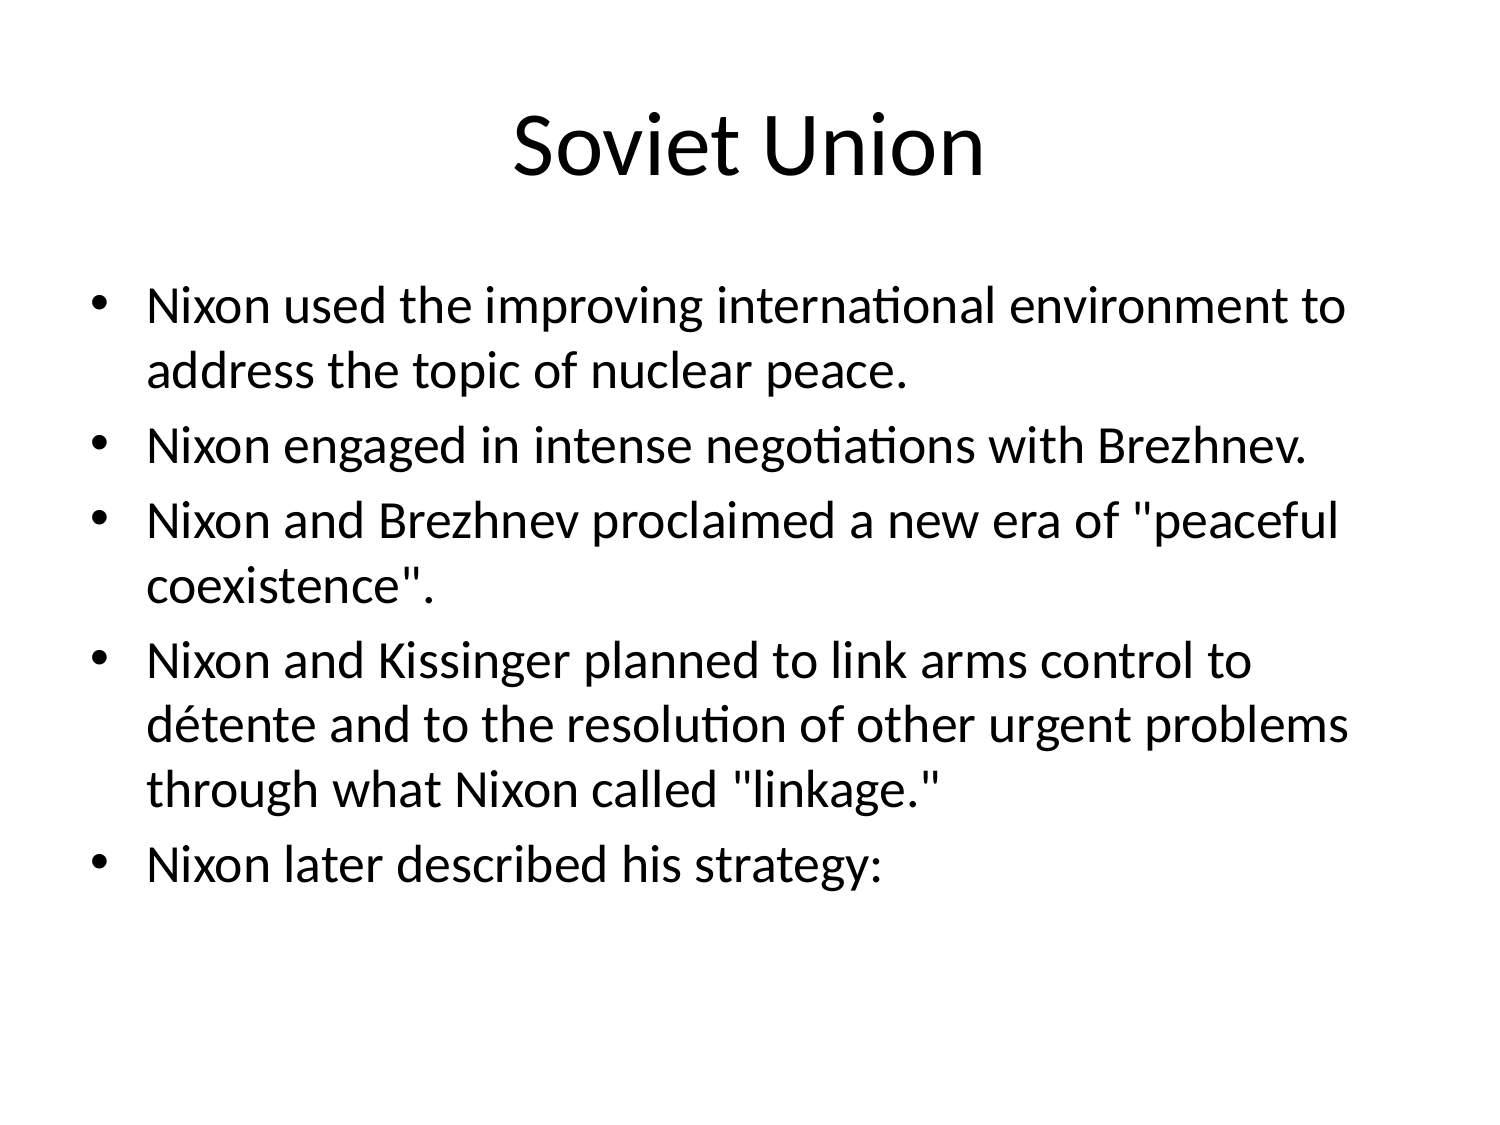

# Soviet Union
Nixon used the improving international environment to address the topic of nuclear peace.
Nixon engaged in intense negotiations with Brezhnev.
Nixon and Brezhnev proclaimed a new era of "peaceful coexistence".
Nixon and Kissinger planned to link arms control to détente and to the resolution of other urgent problems through what Nixon called "linkage."
Nixon later described his strategy: